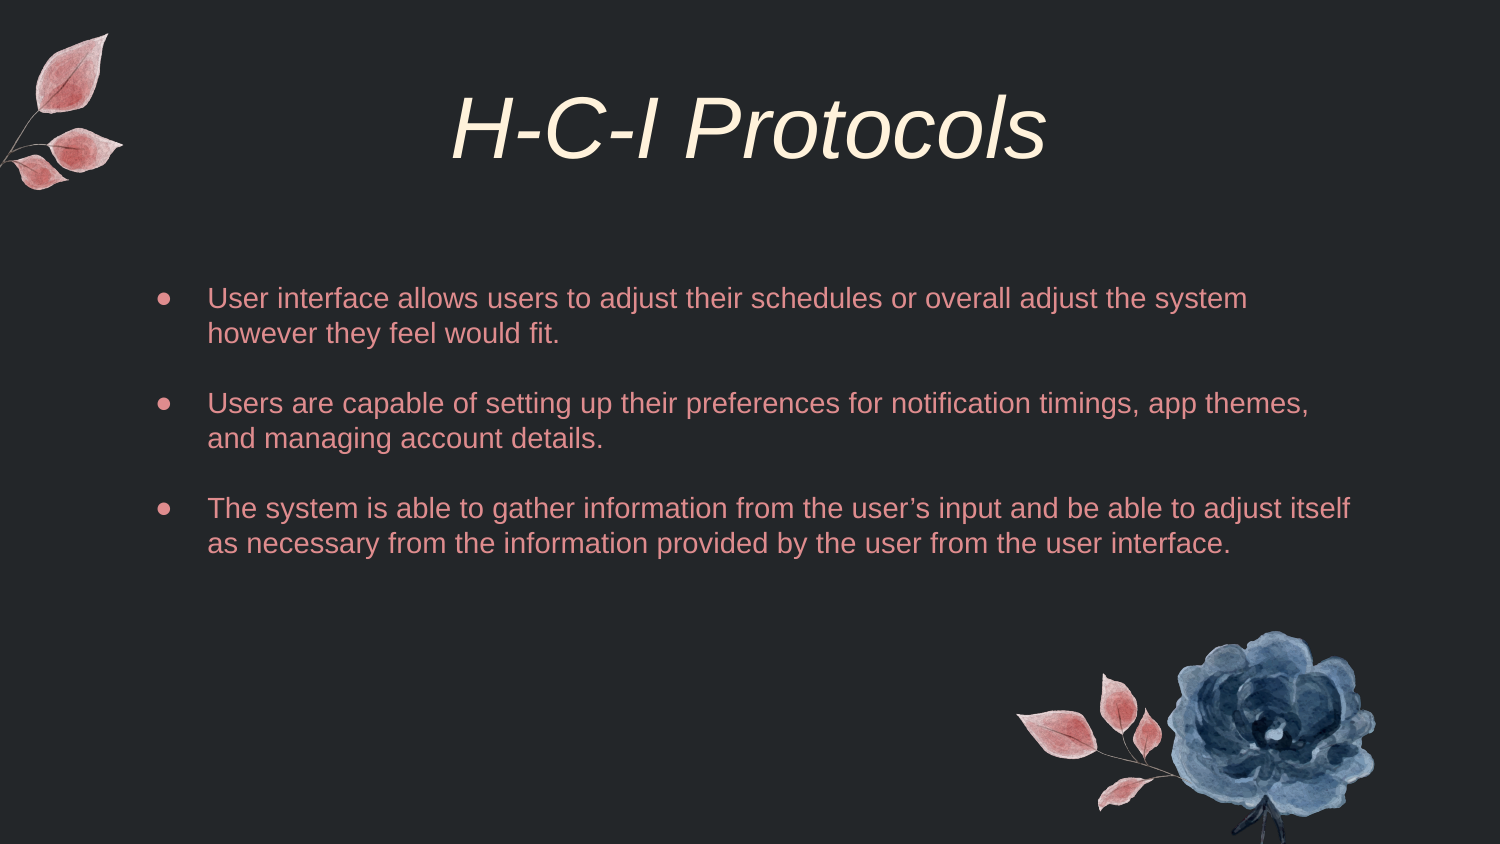

# H-C-I Protocols
User interface allows users to adjust their schedules or overall adjust the system however they feel would fit.

Users are capable of setting up their preferences for notification timings, app themes, and managing account details.

The system is able to gather information from the user’s input and be able to adjust itself as necessary from the information provided by the user from the user interface.